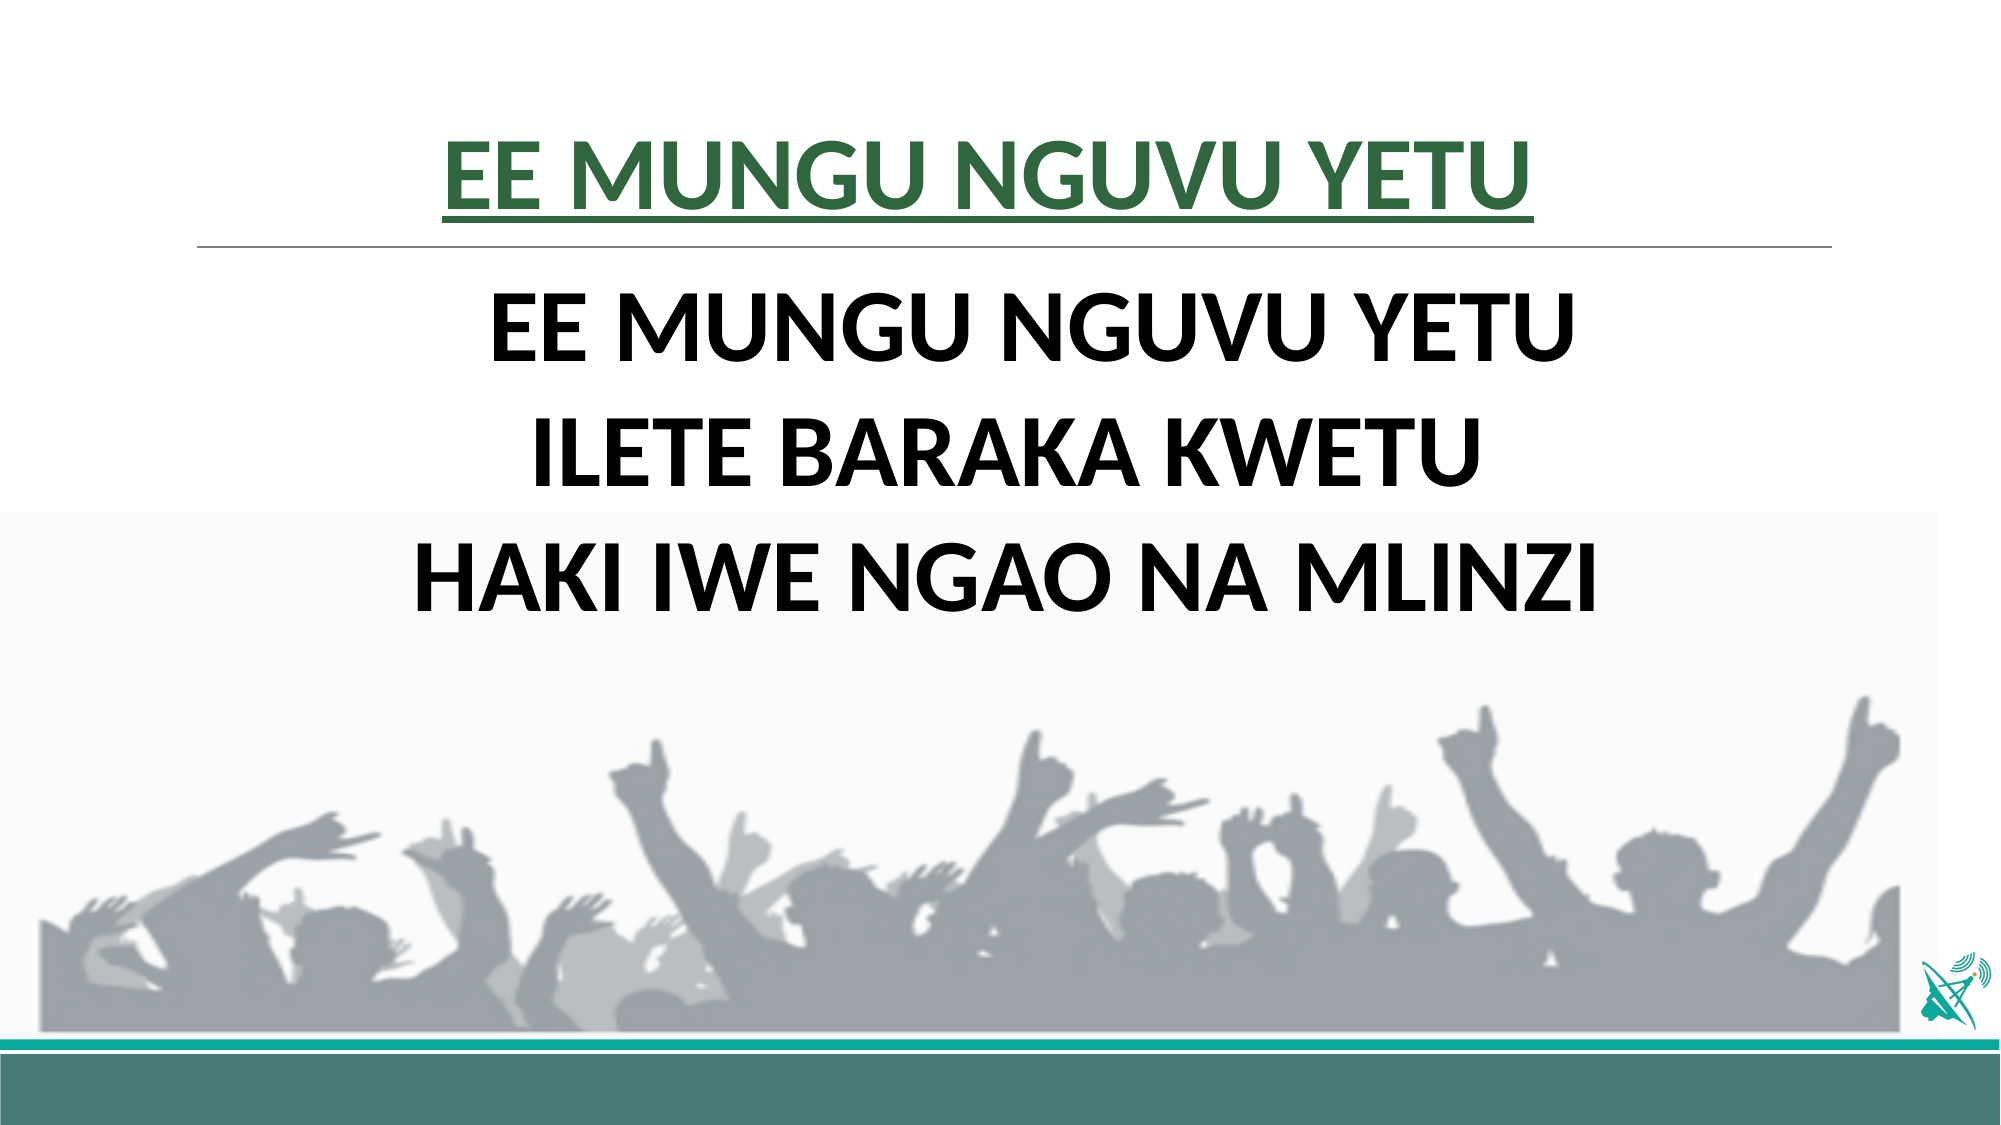

# EE MUNGU NGUVU YETU
   EE MUNGU NGUVU YETU
ILETE BARAKA KWETU
HAKI IWE NGAO NA MLINZI